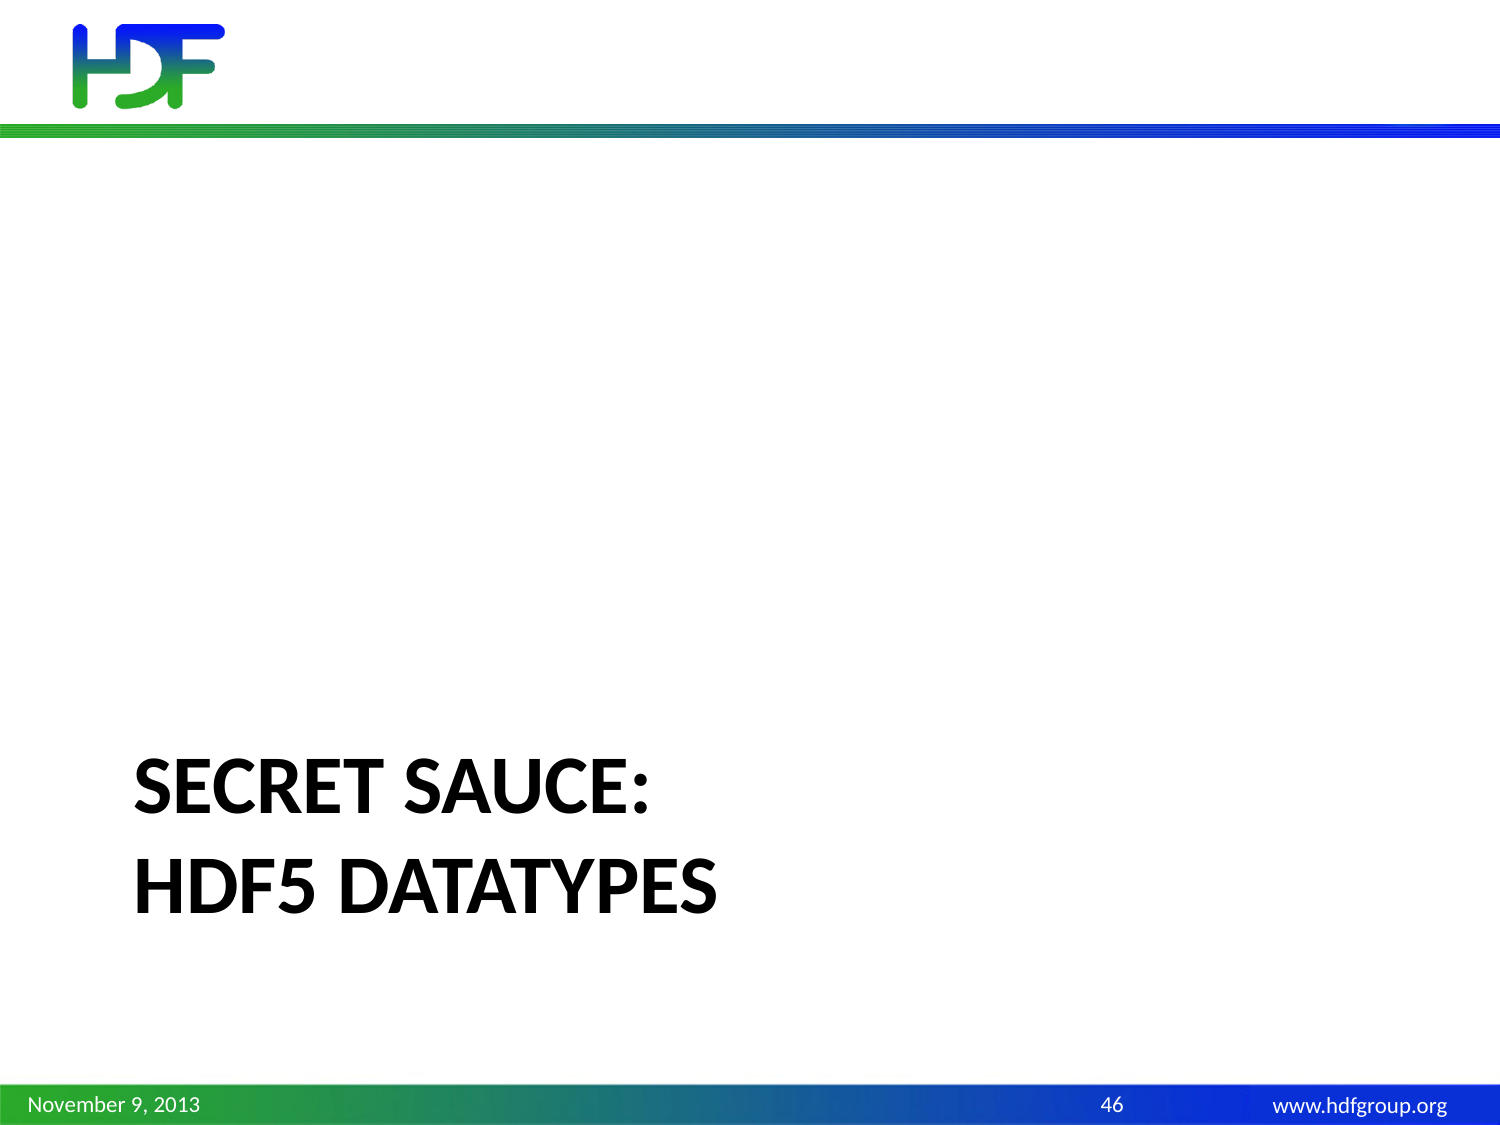

# Secret sauce: HDF5 datatypes
November 9, 2013
46